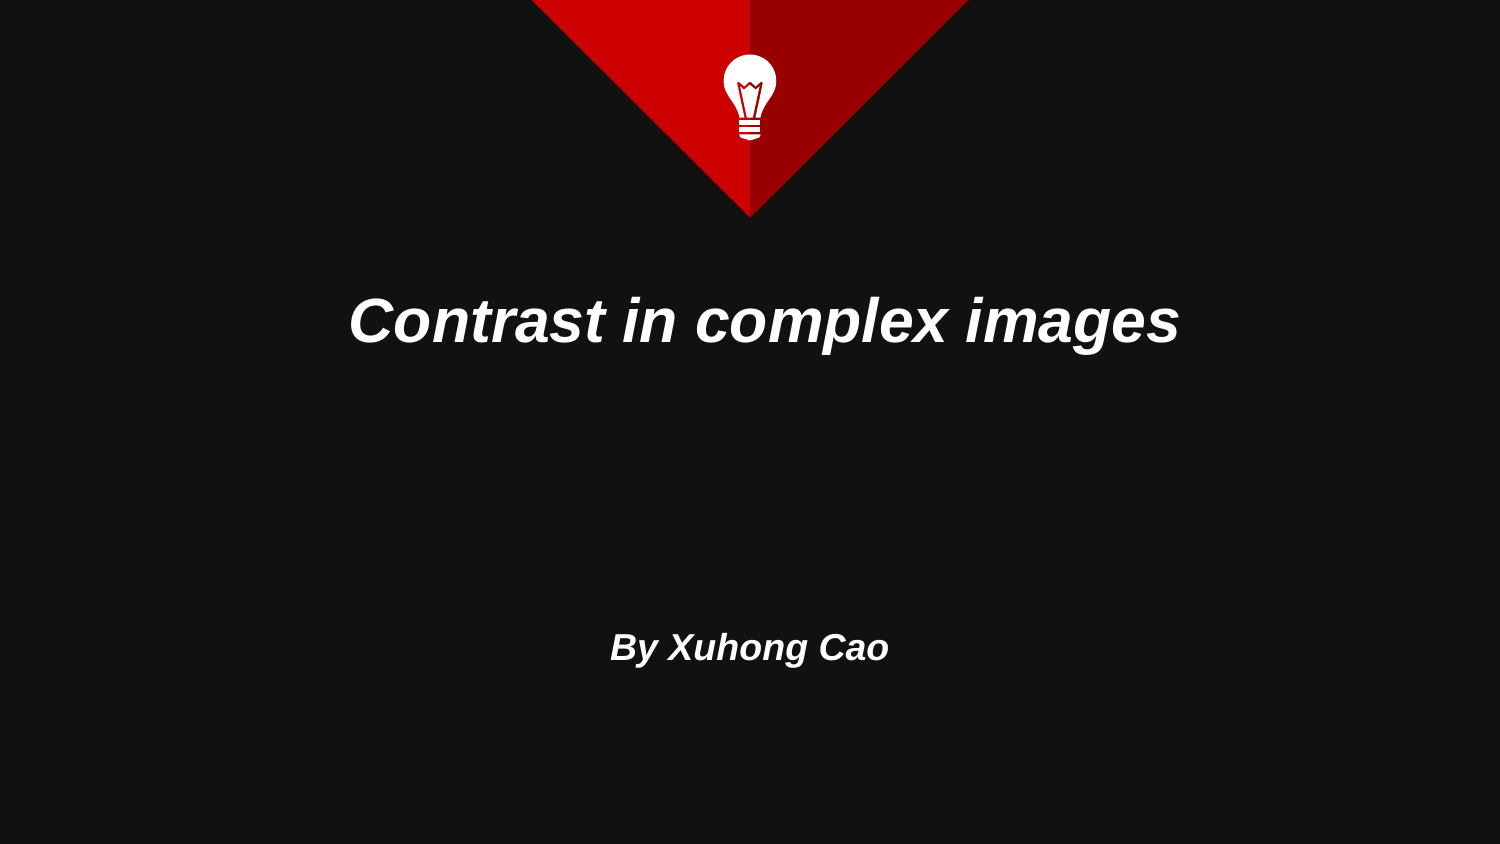

# Contrast in complex images

By Xuhong Cao